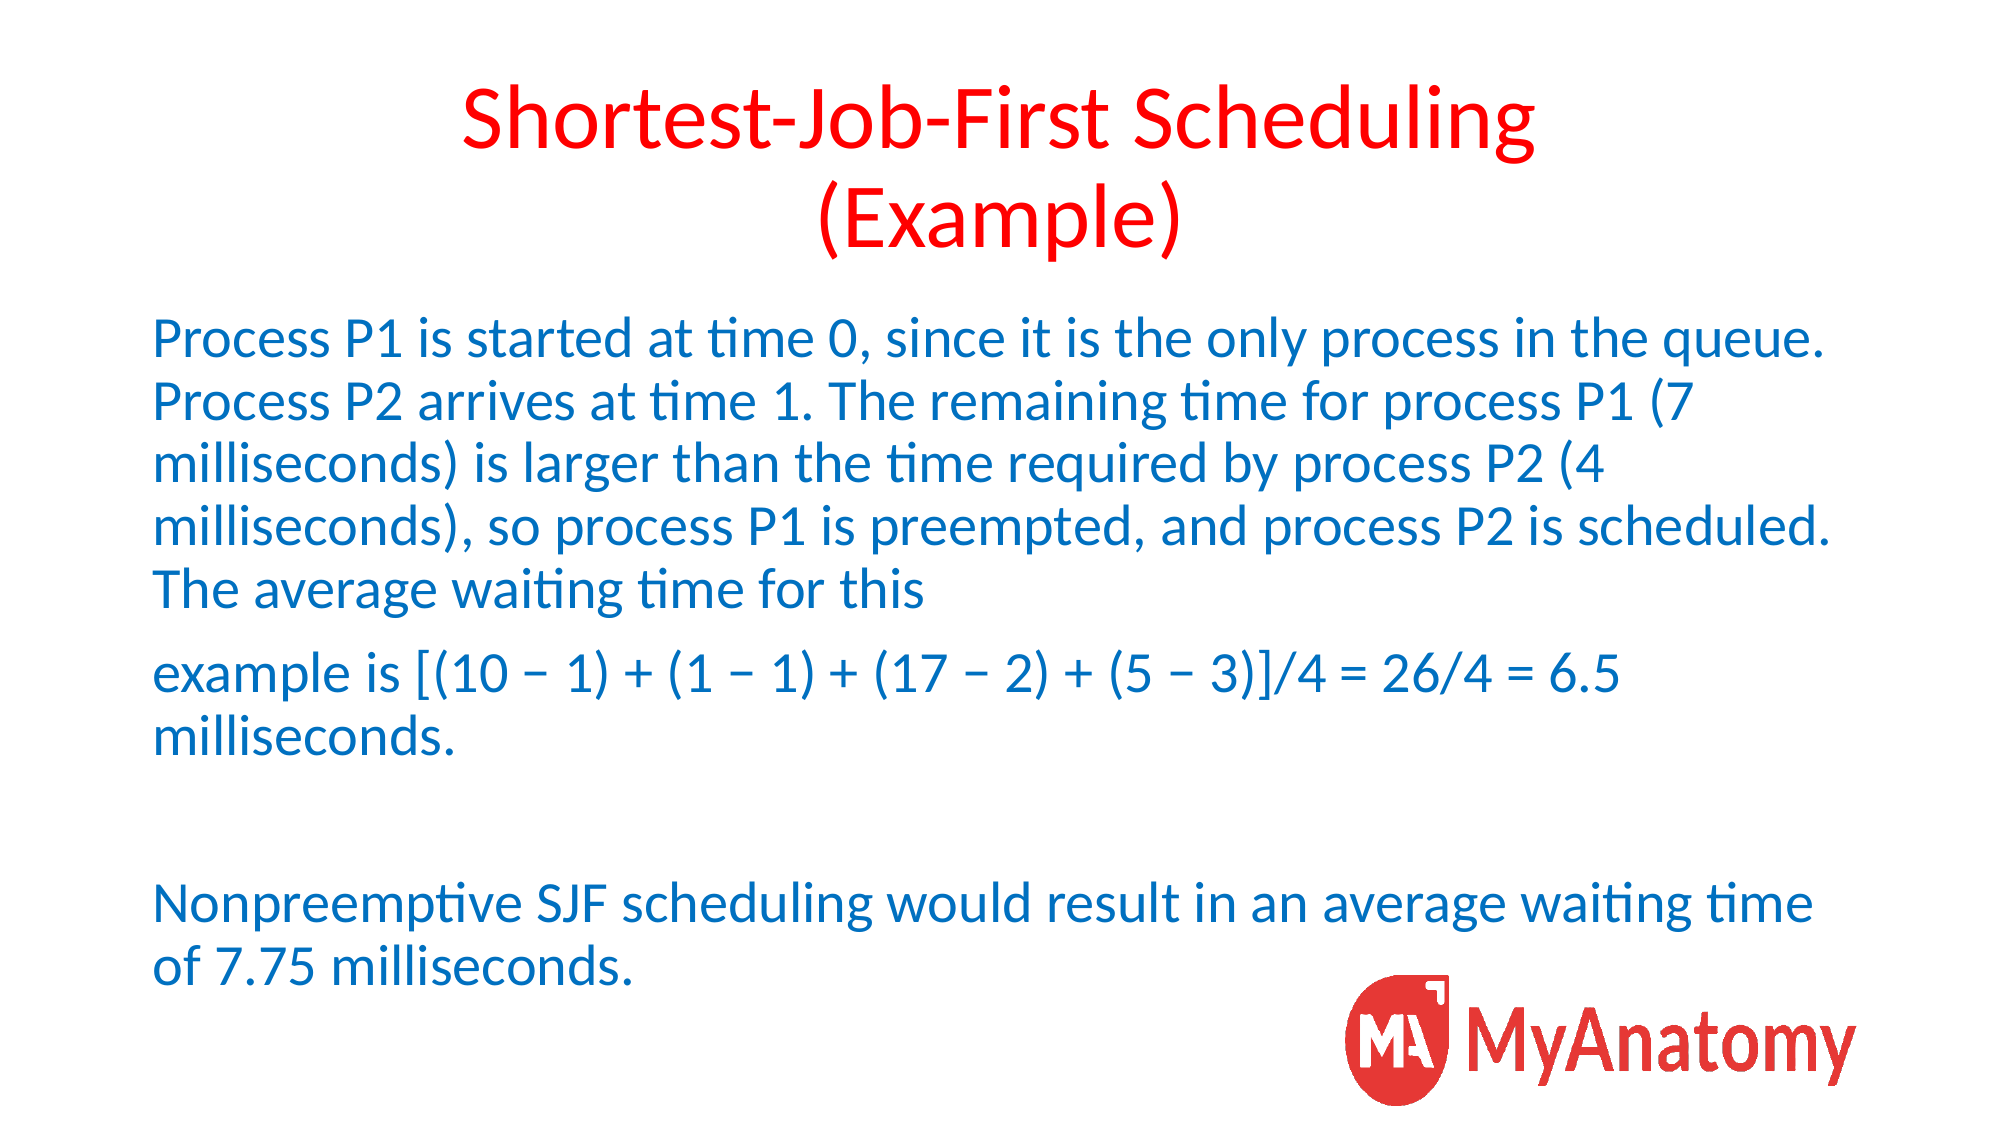

# Shortest-Job-First Scheduling (Example)
Process P1 is started at time 0, since it is the only process in the queue. Process P2 arrives at time 1. The remaining time for process P1 (7 milliseconds) is larger than the time required by process P2 (4 milliseconds), so process P1 is preempted, and process P2 is scheduled. The average waiting time for this
example is [(10 − 1) + (1 − 1) + (17 − 2) + (5 − 3)]/4 = 26/4 = 6.5 milliseconds.

Nonpreemptive SJF scheduling would result in an average waiting time of 7.75 milliseconds.